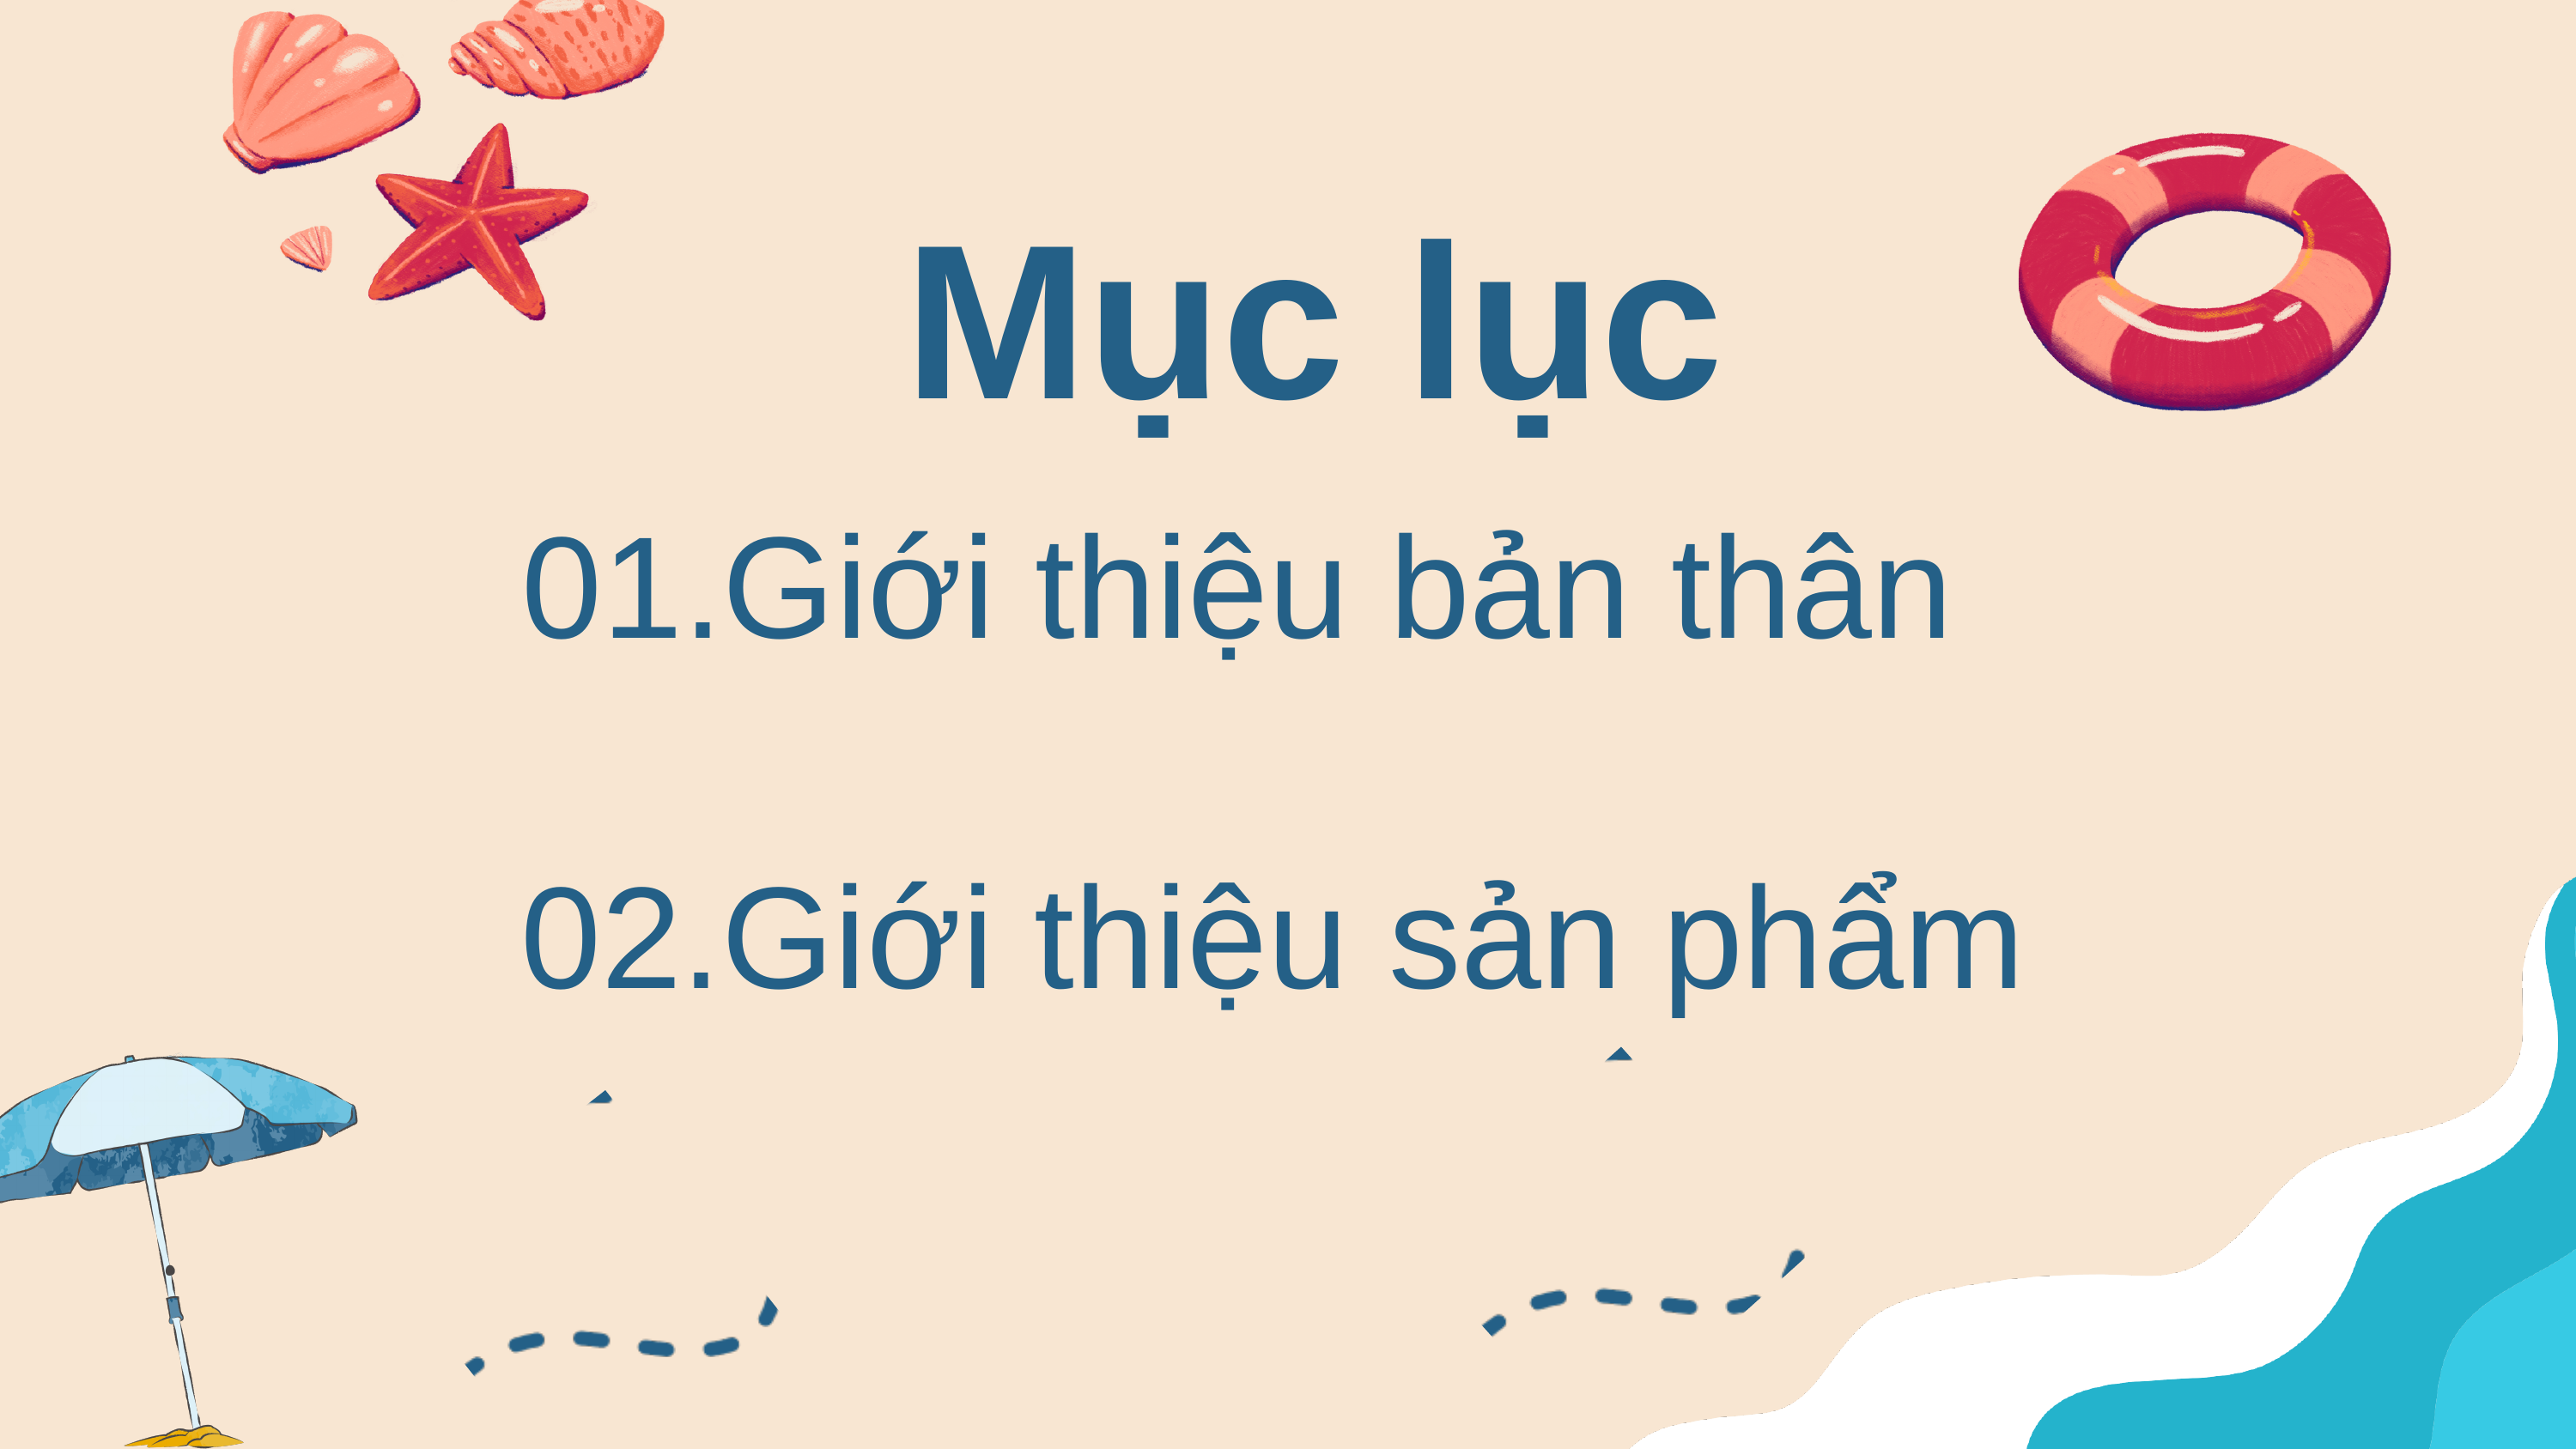

Mục lục
01.Giới thiệu bản thân

02.Giới thiệu sản phẩm